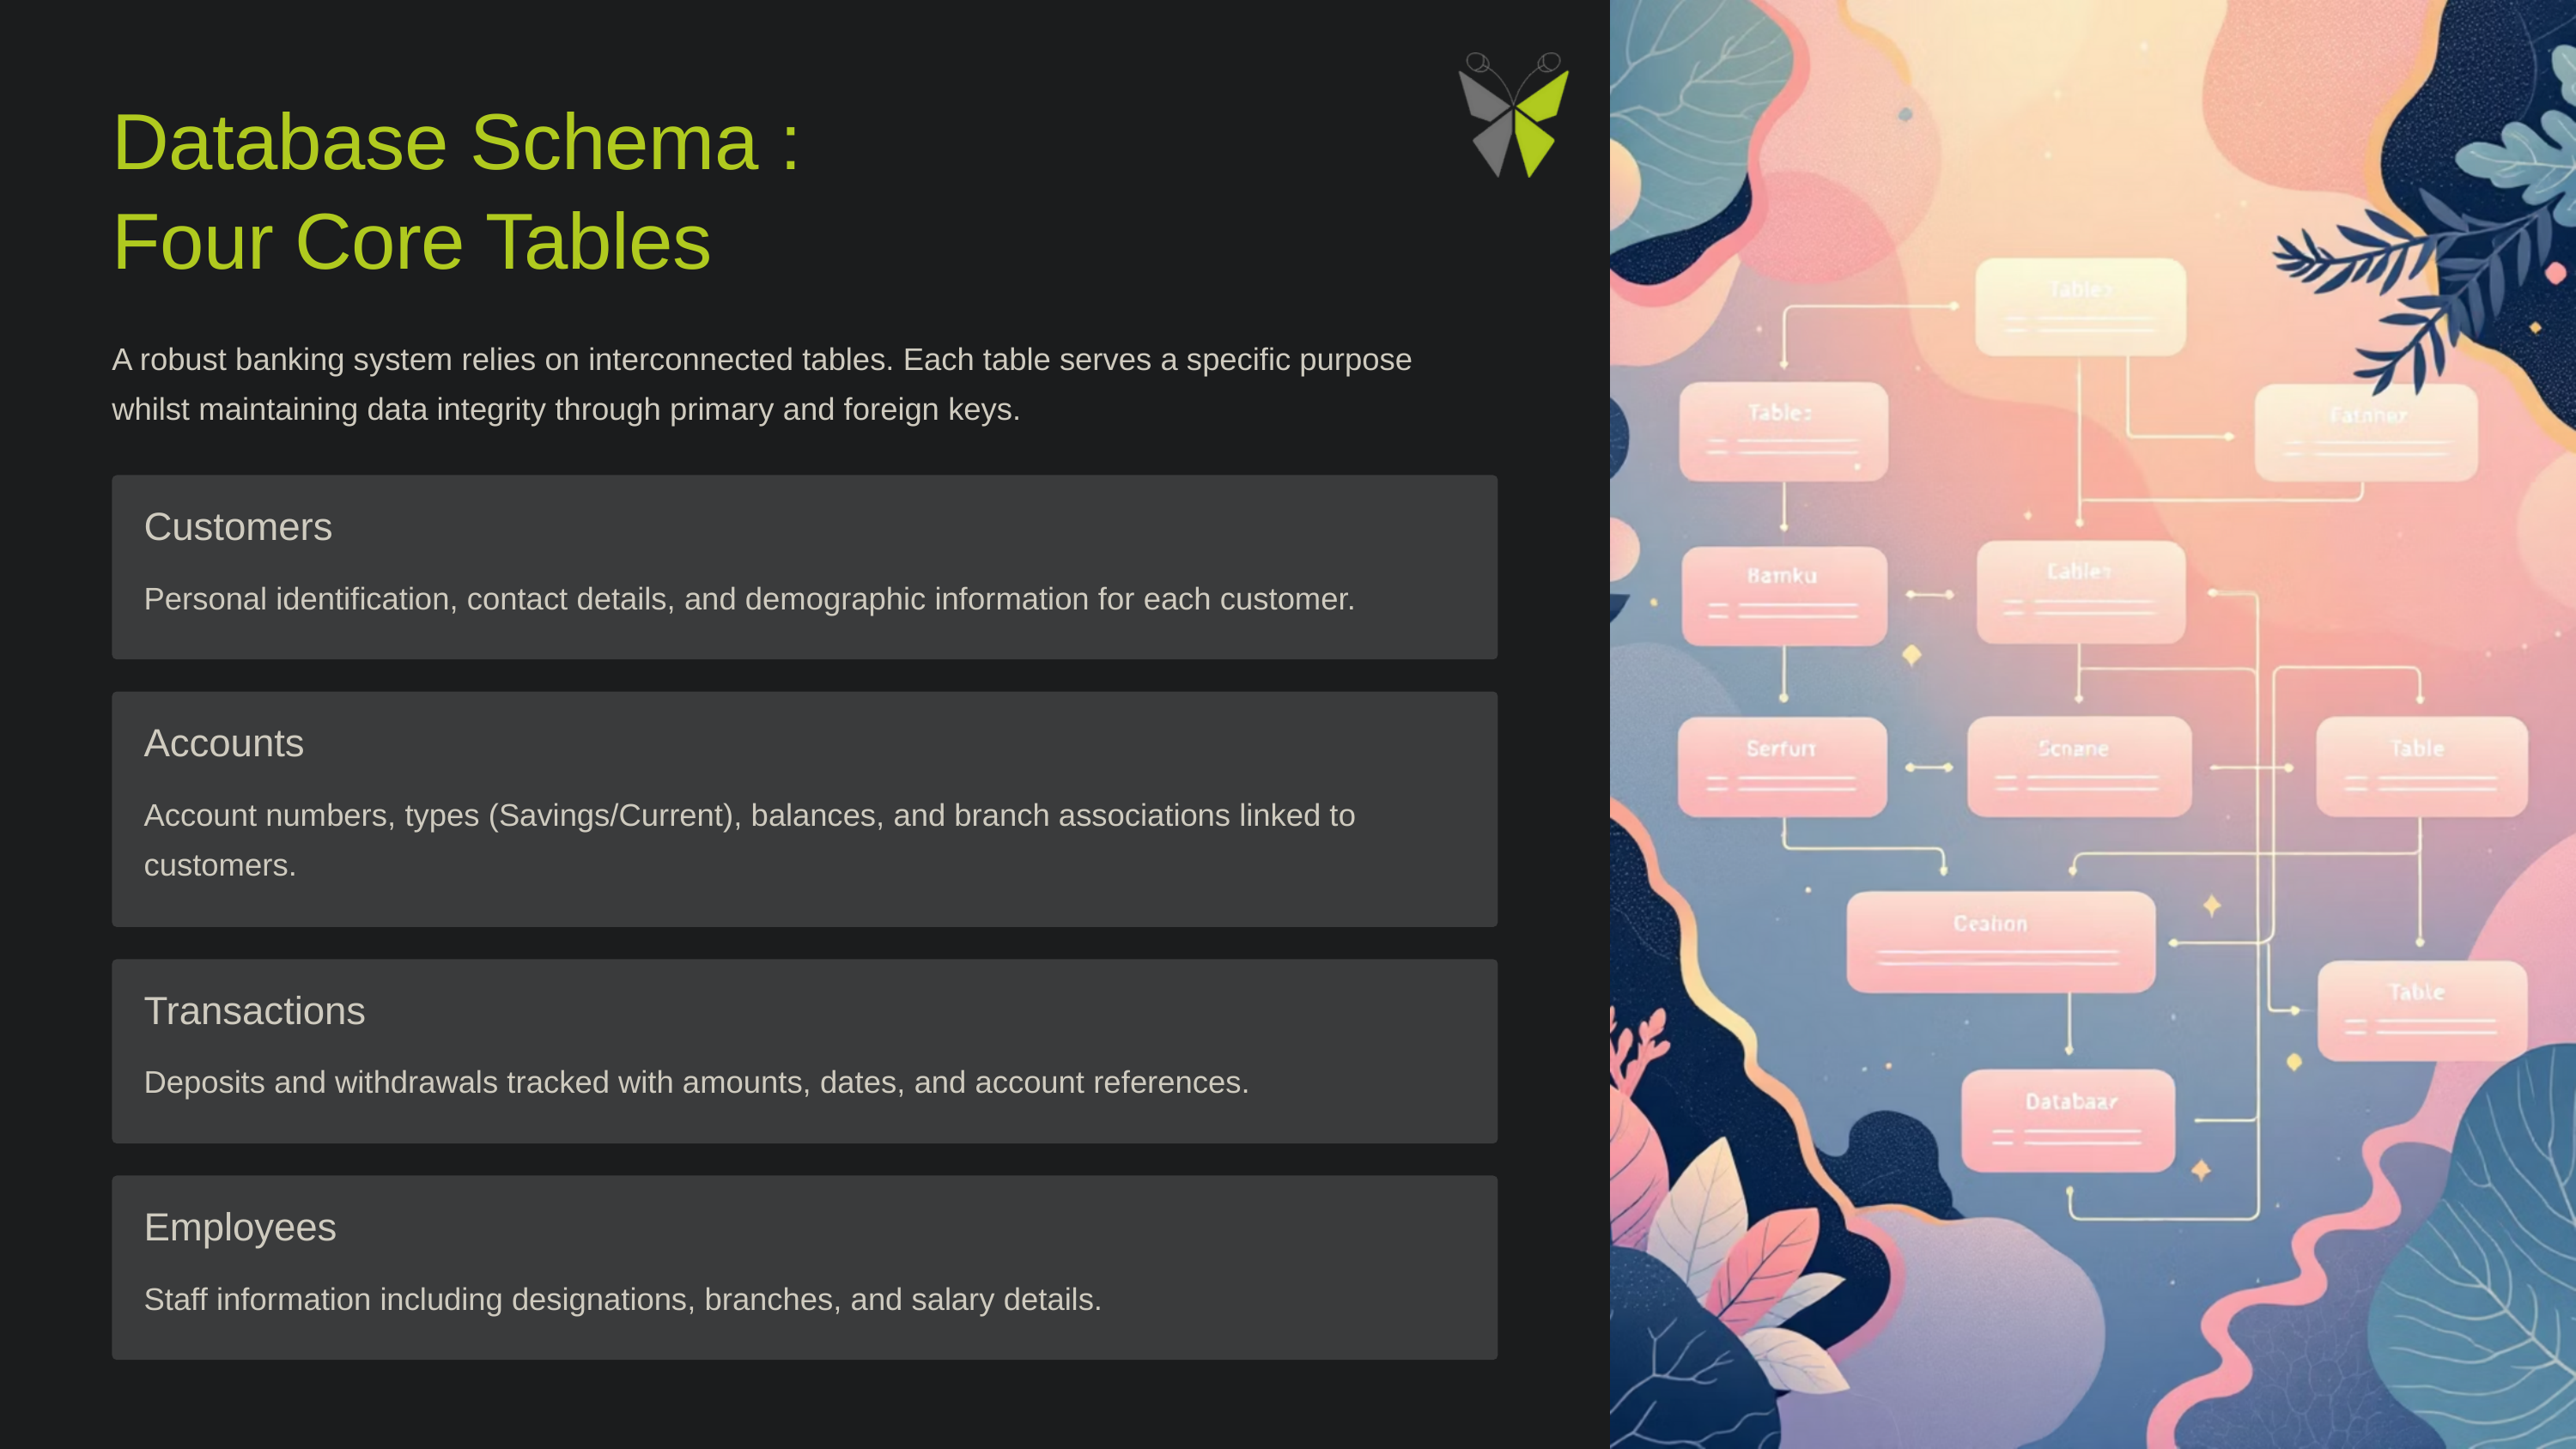

Database Schema :
Four Core Tables
A robust banking system relies on interconnected tables. Each table serves a specific purpose whilst maintaining data integrity through primary and foreign keys.

Customers
Personal identification, contact details, and demographic information for each customer.

Accounts
Account numbers, types (Savings/Current), balances, and branch associations linked to customers.

Transactions
Deposits and withdrawals tracked with amounts, dates, and account references.

Employees
Staff information including designations, branches, and salary details.